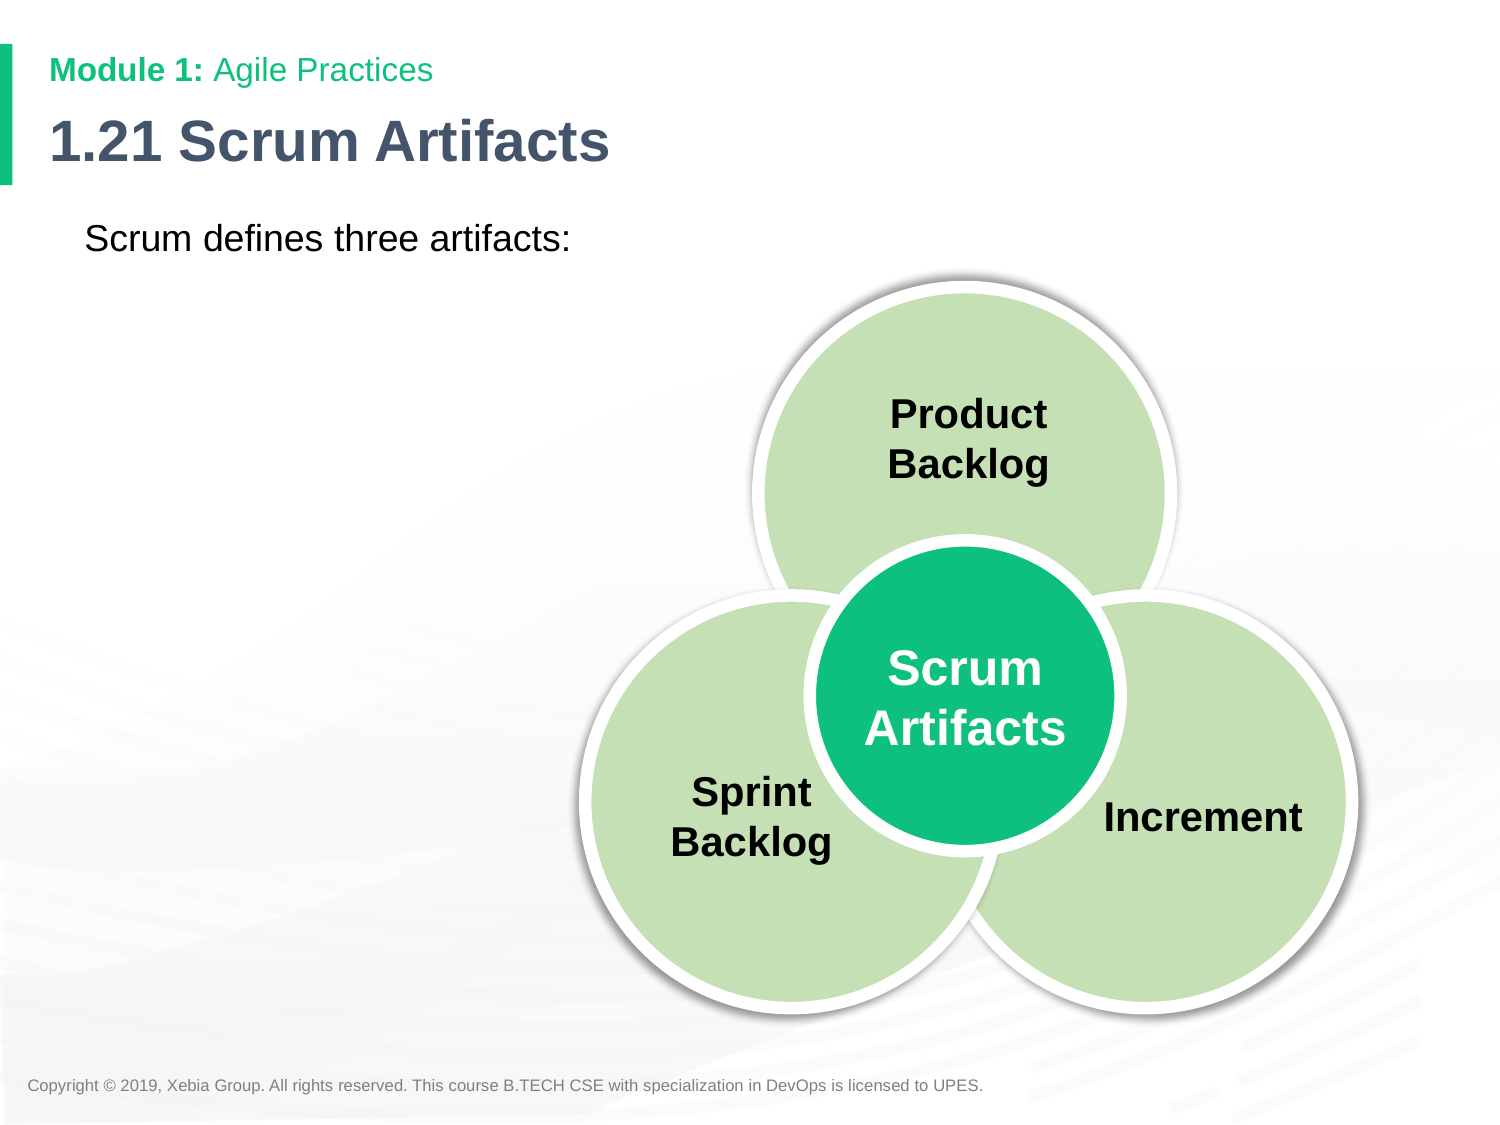

# 1.21 Scrum Artifacts
Scrum defines three artifacts:

Product Backlog
Scrum Artifacts

Sprint Backlog
Increment